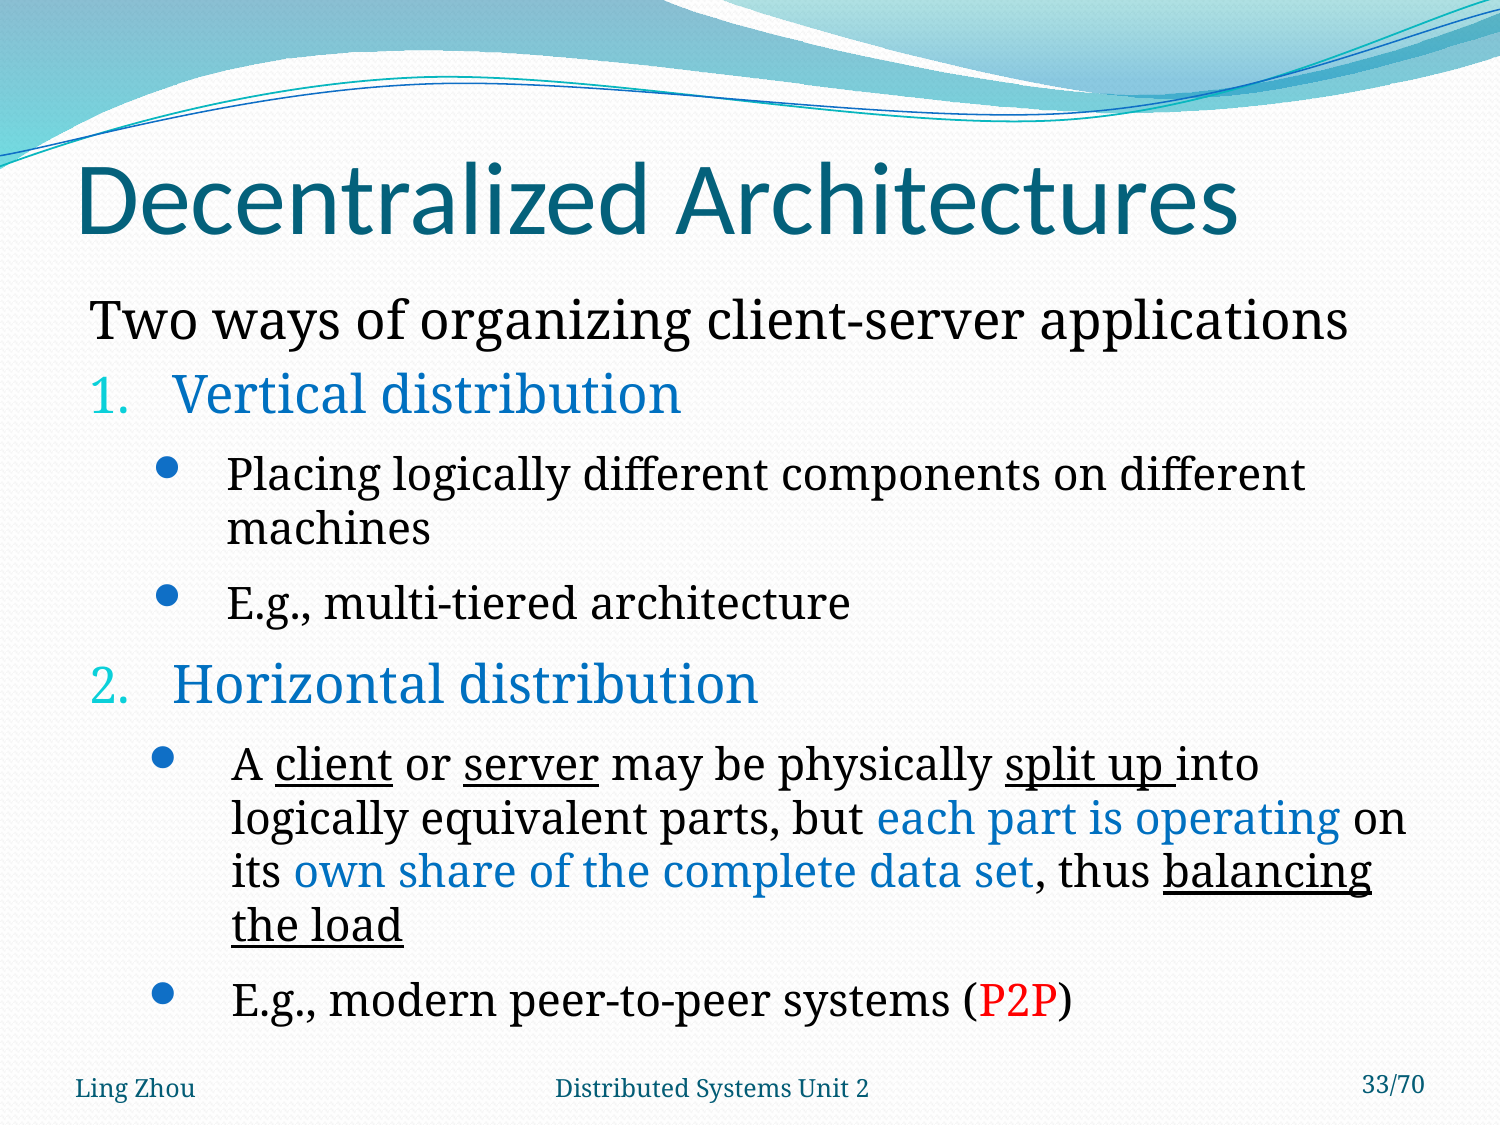

# Decentralized Architectures
Two ways of organizing client-server applications
Vertical distribution
Placing logically different components on different machines
E.g., multi-tiered architecture
Horizontal distribution
A client or server may be physically split up into logically equivalent parts, but each part is operating on its own share of the complete data set, thus balancing the load
E.g., modern peer-to-peer systems (P2P)
Ling Zhou
Distributed Systems Unit 2
33/70